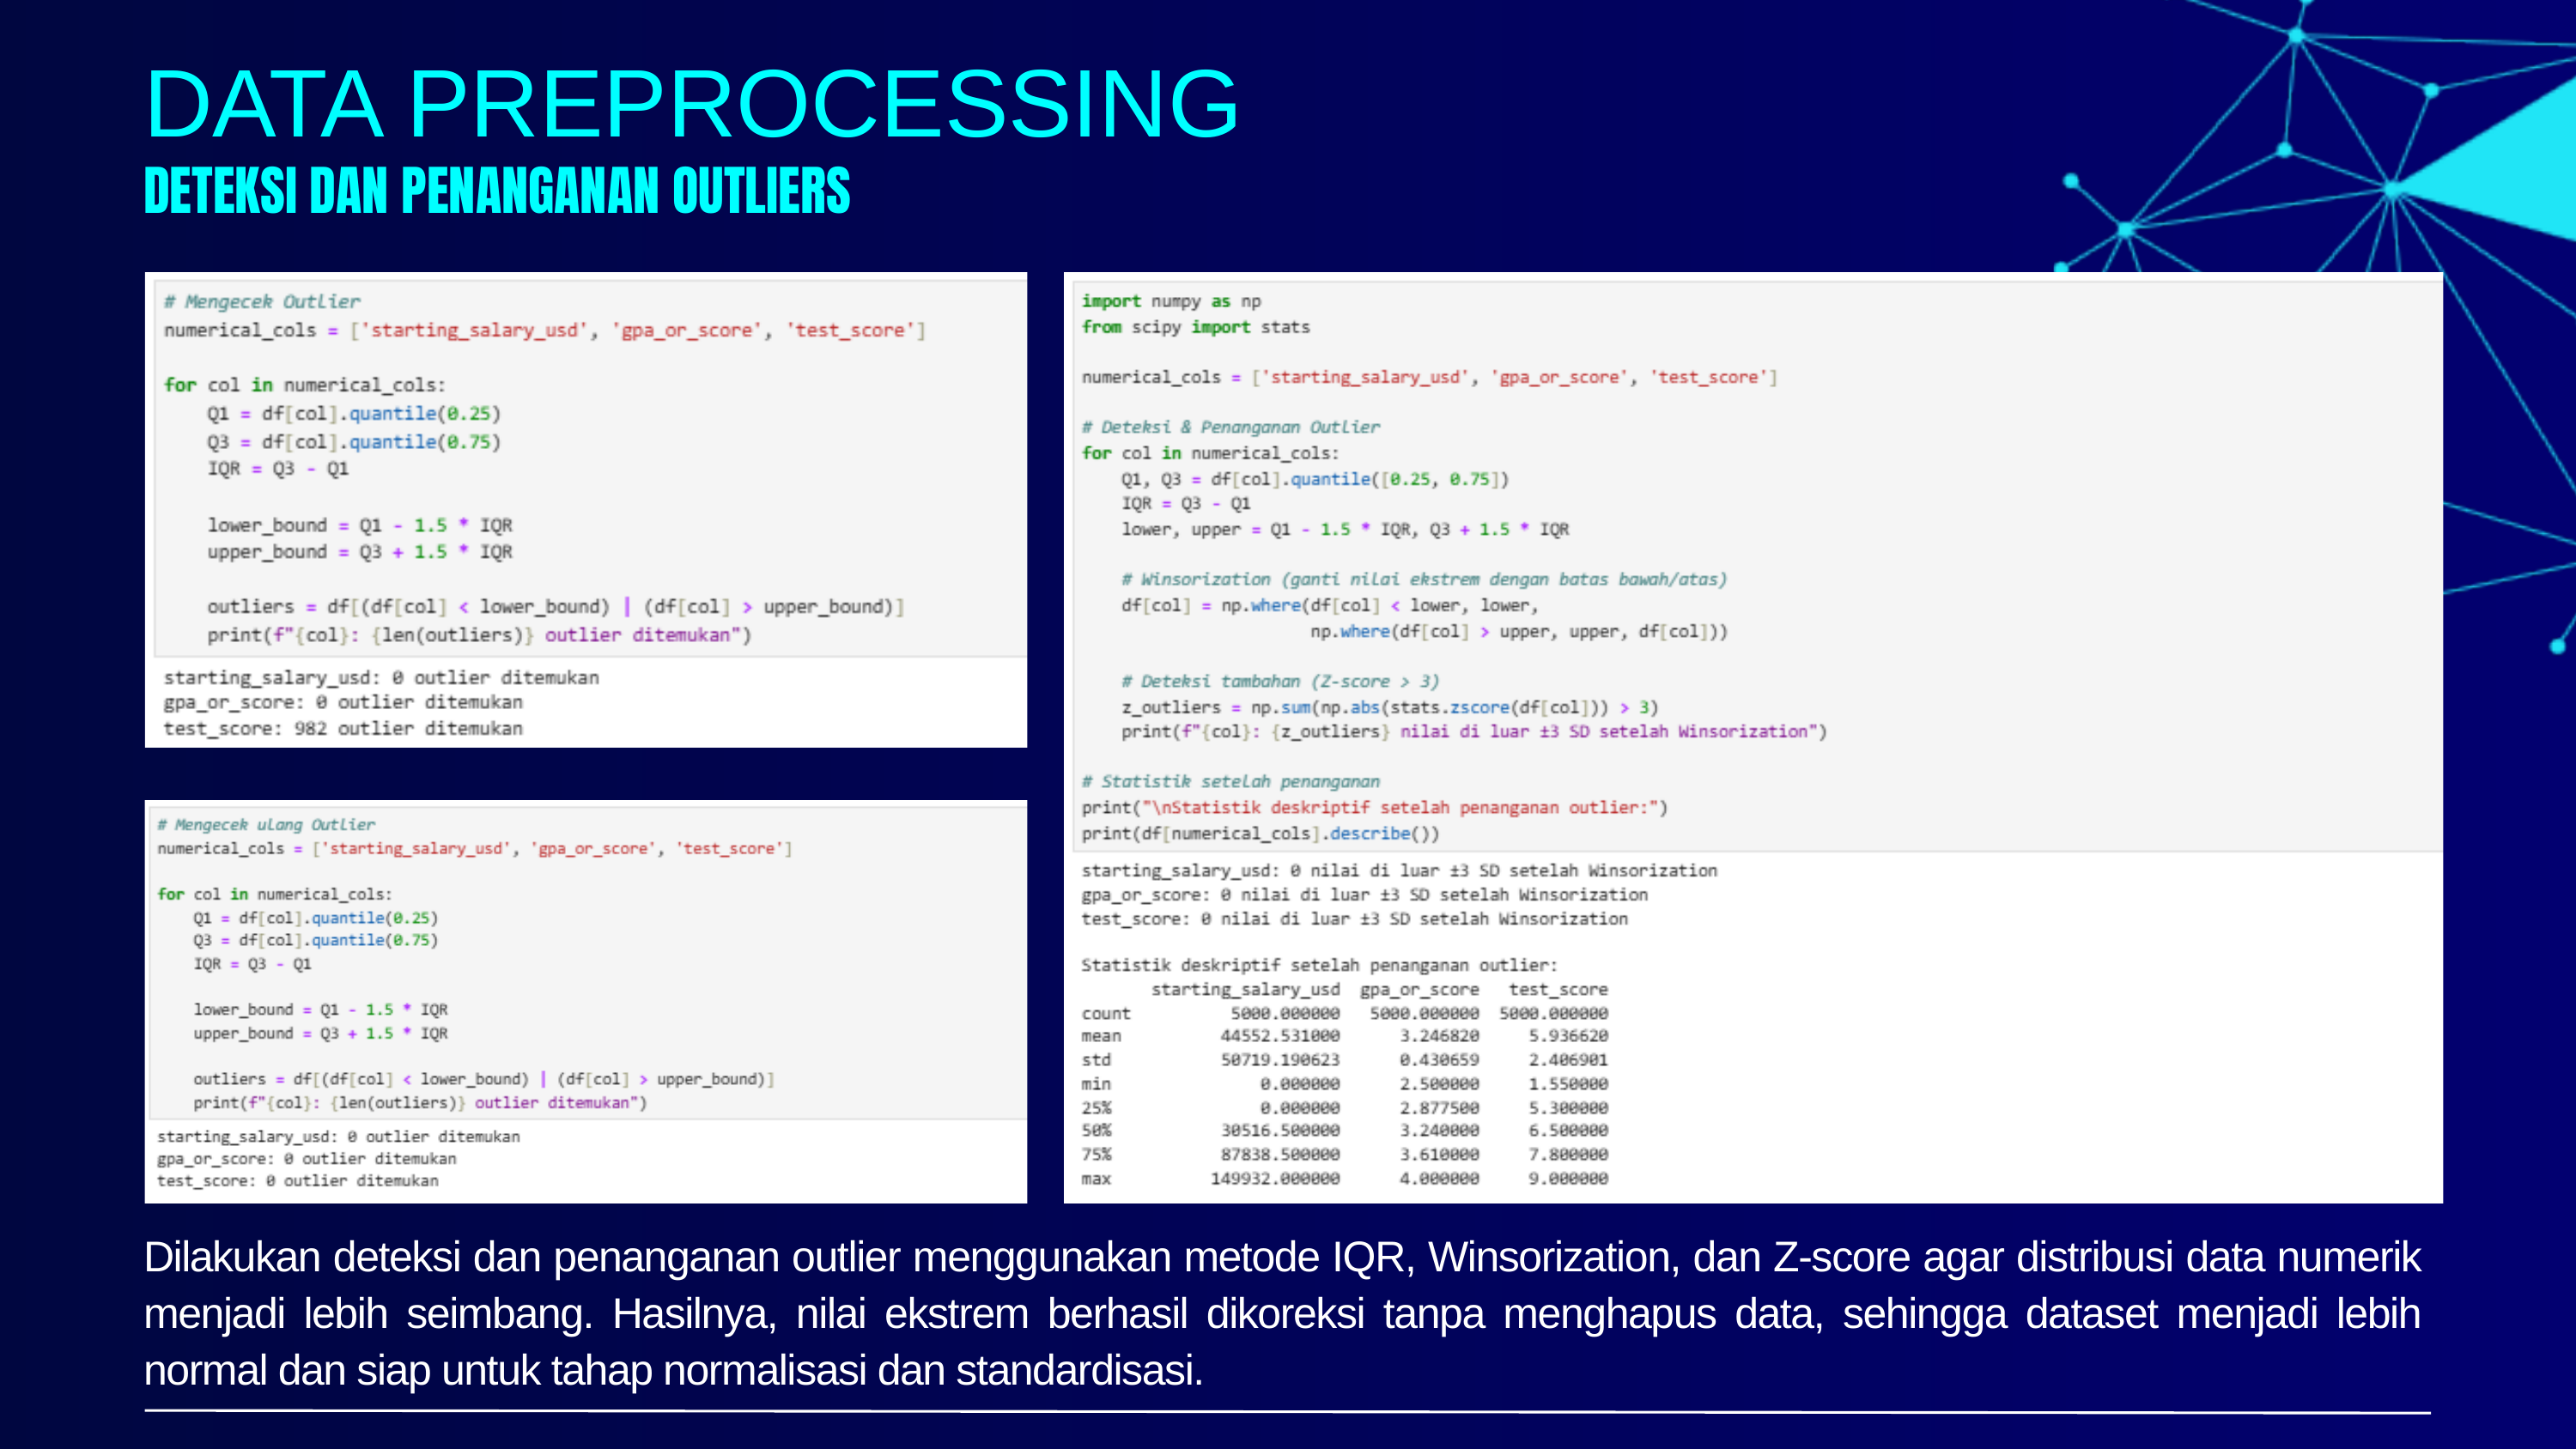

DATA PREPROCESSING
DETEKSI DAN PENANGANAN OUTLIERS

Dilakukan deteksi dan penanganan outlier menggunakan metode IQR, Winsorization, dan Z-score agar distribusi data numerik menjadi lebih seimbang. Hasilnya, nilai ekstrem berhasil dikoreksi tanpa menghapus data, sehingga dataset menjadi lebih normal dan siap untuk tahap normalisasi dan standardisasi.